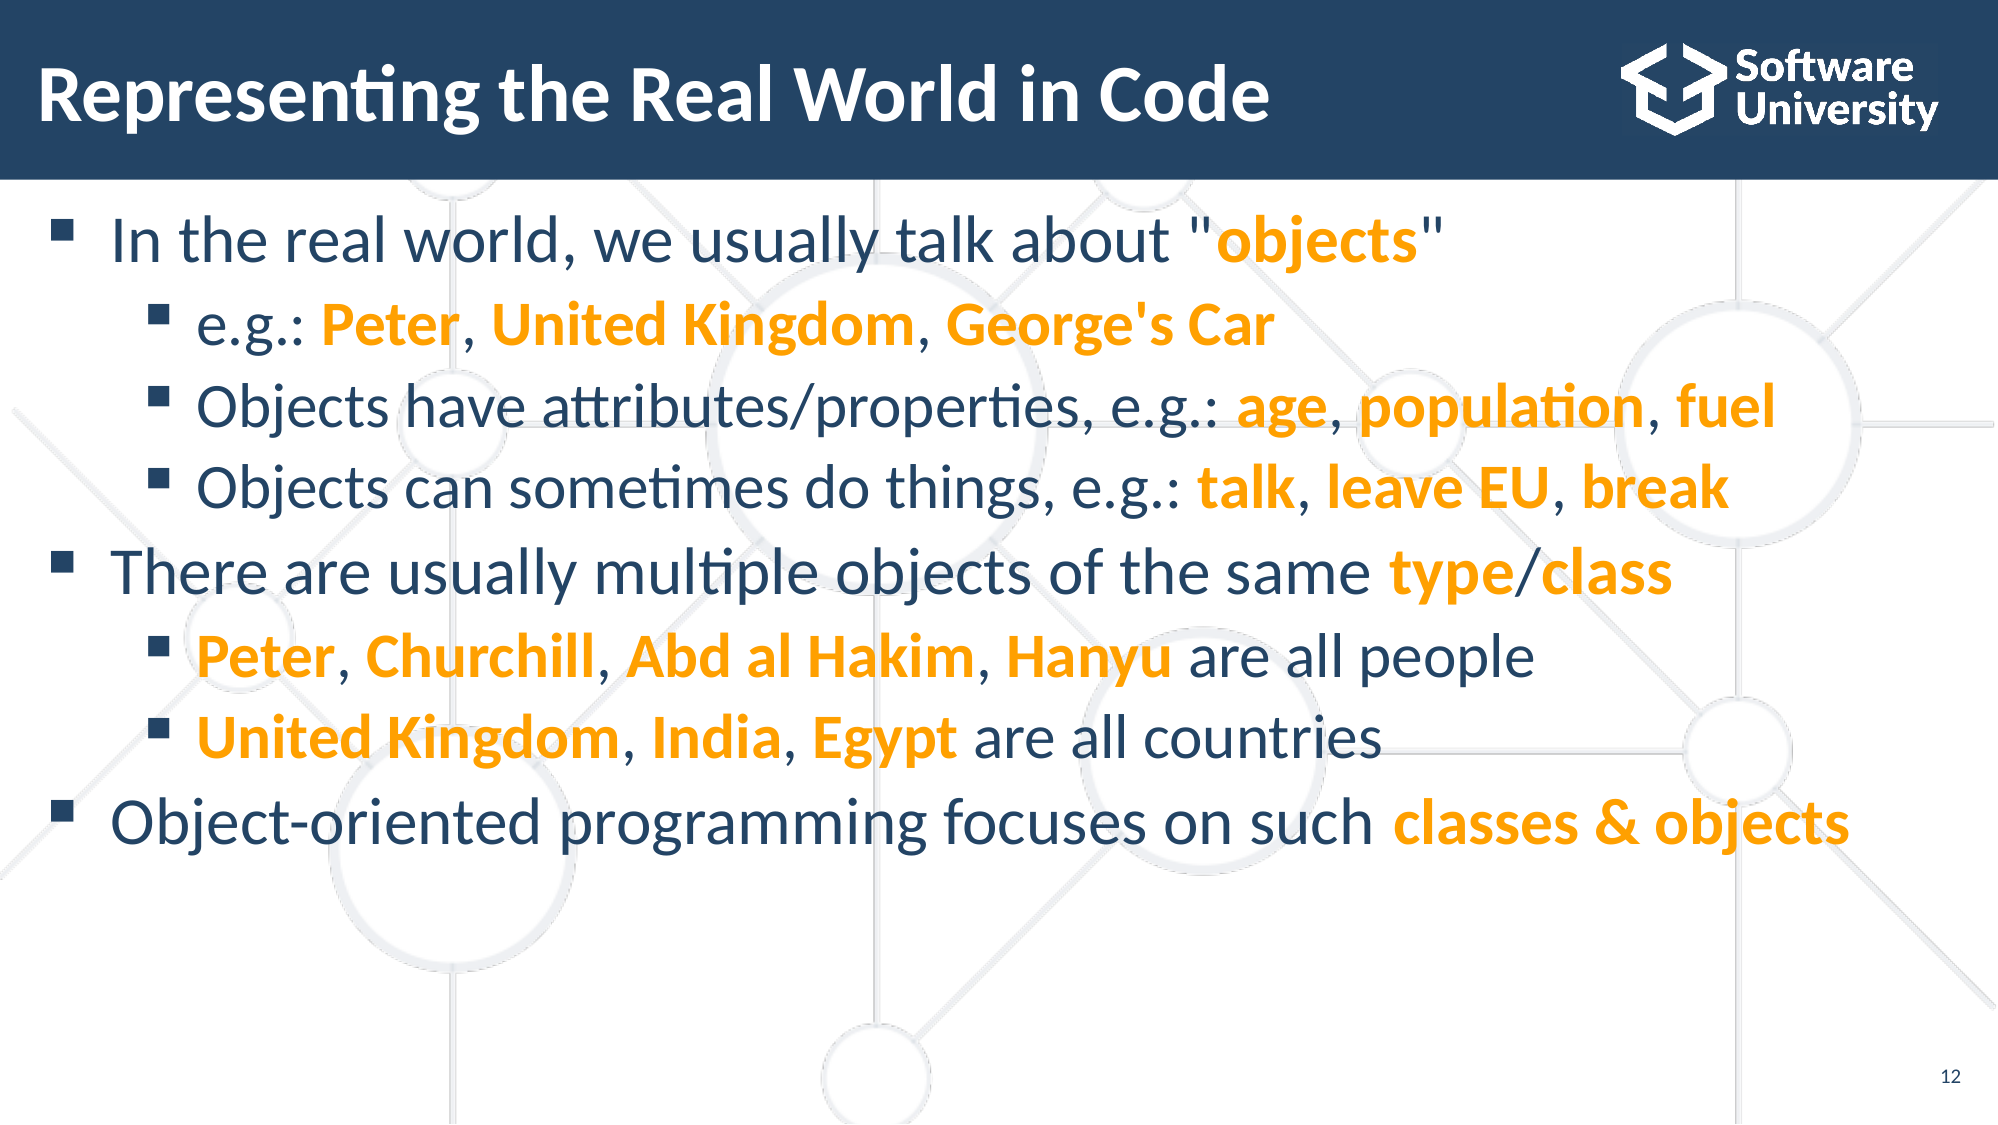

# Representing the Real World in Code
In the real world, we usually talk about "objects"
e.g.: Peter, United Kingdom, George's Car
Objects have attributes/properties, e.g.: age, population, fuel
Objects can sometimes do things, e.g.: talk, leave EU, break
There are usually multiple objects of the same type/class
Peter, Churchill, Abd al Hakim, Hanyu are all people
United Kingdom, India, Egypt are all countries
Object-oriented programming focuses on such classes & objects
12